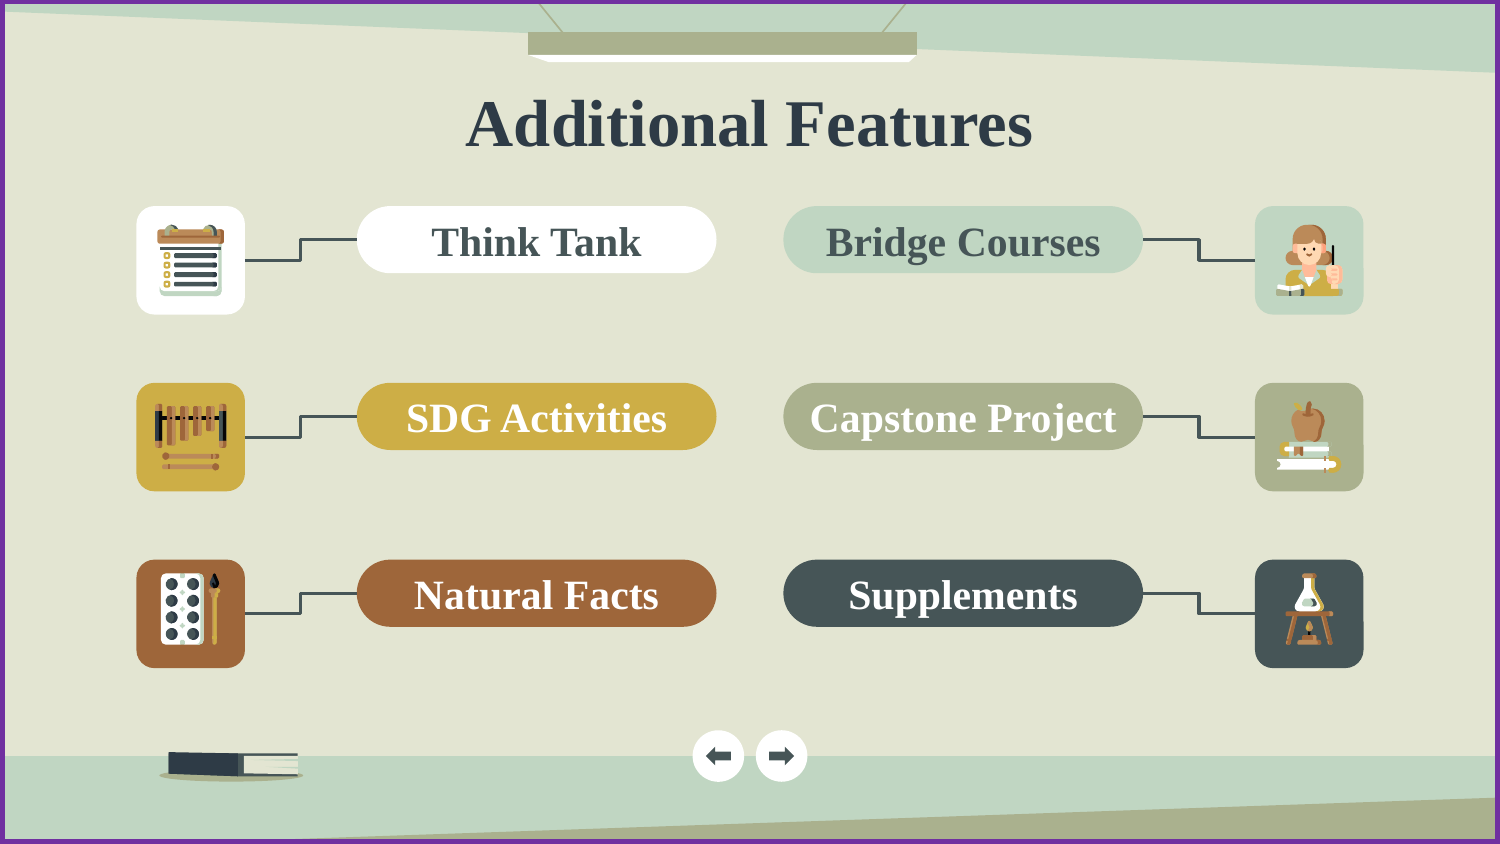

# Additional Features

Think Tank
Bridge Courses

SDG Activities
Capstone Project

Natural Facts
Supplements